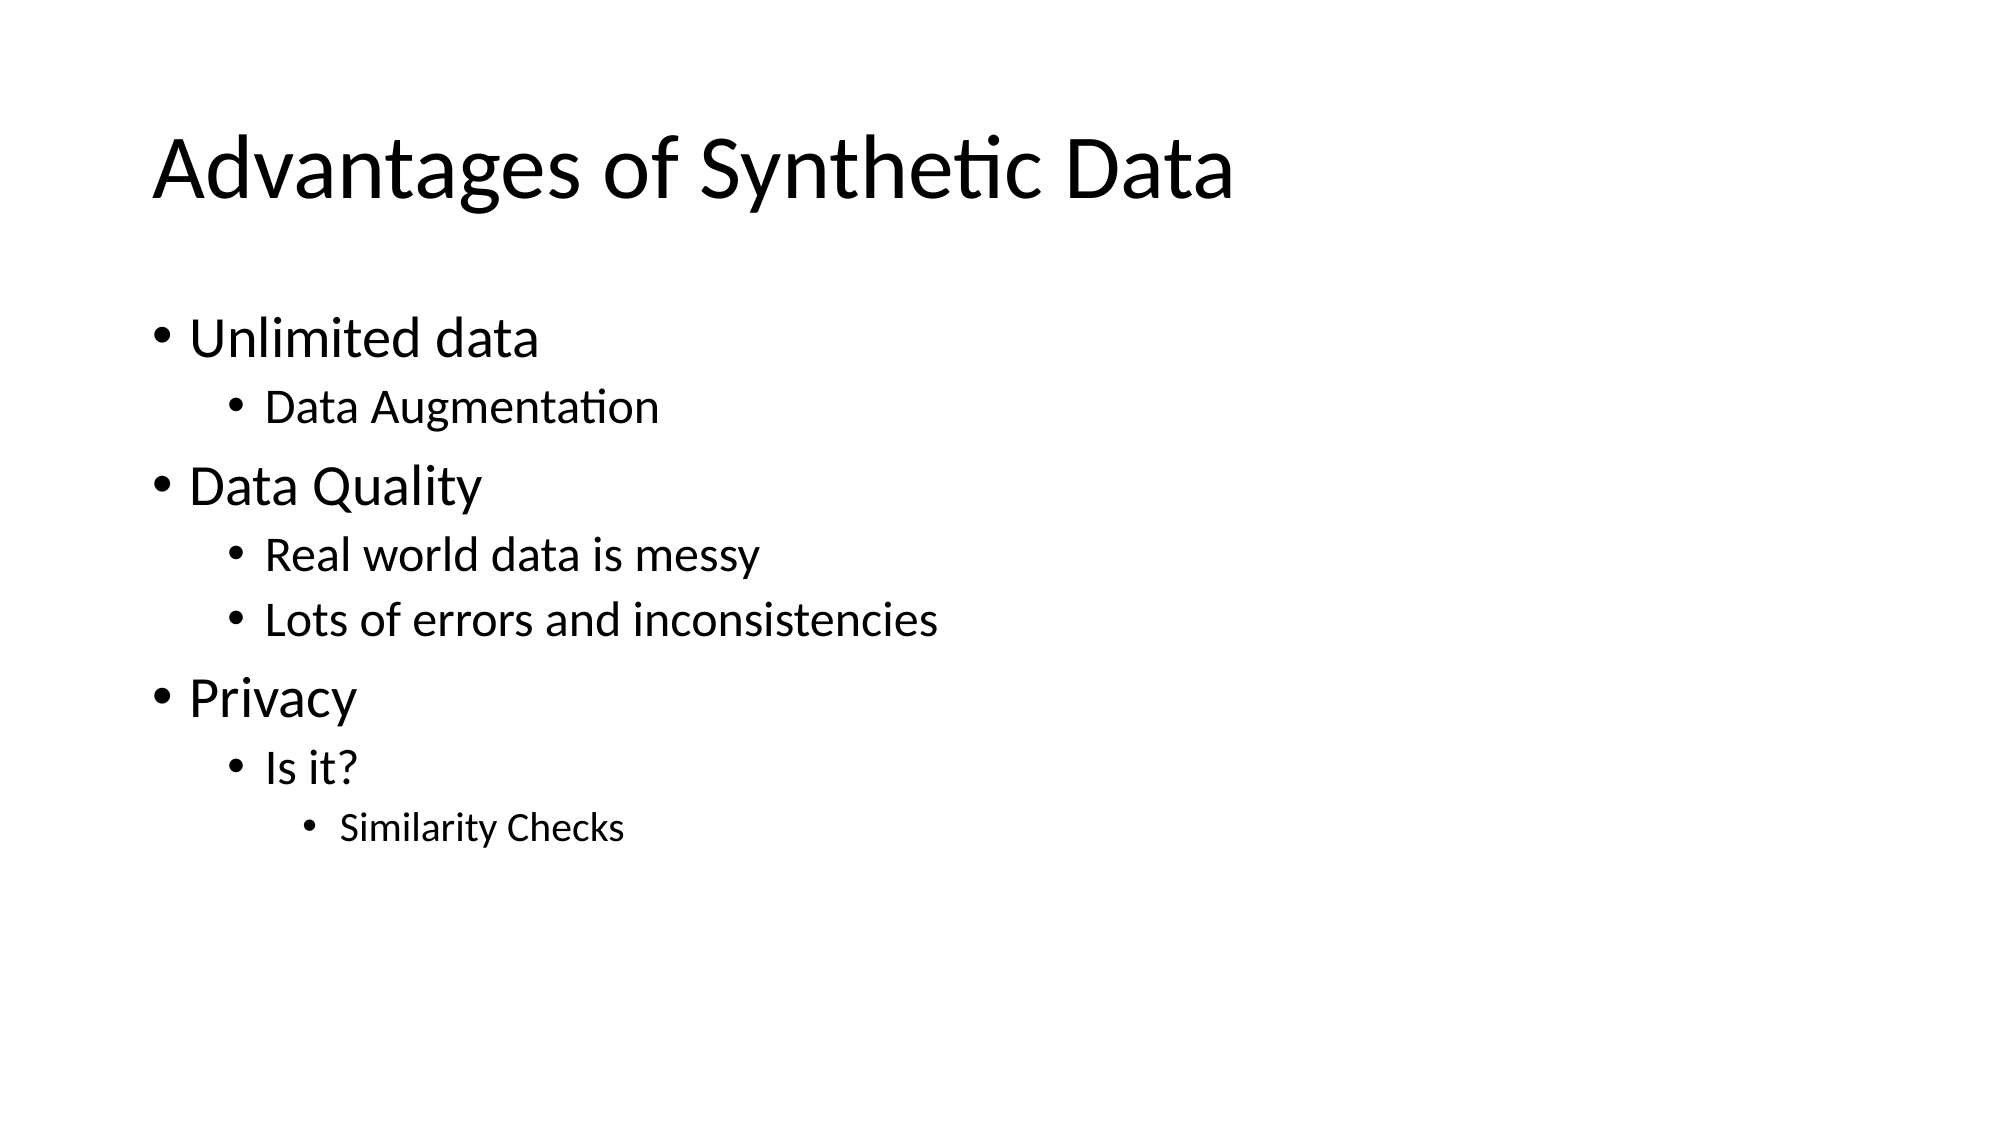

# Advantages of Synthetic Data
Unlimited data
Data Augmentation
Data Quality
Real world data is messy
Lots of errors and inconsistencies
Privacy
Is it?
Similarity Checks